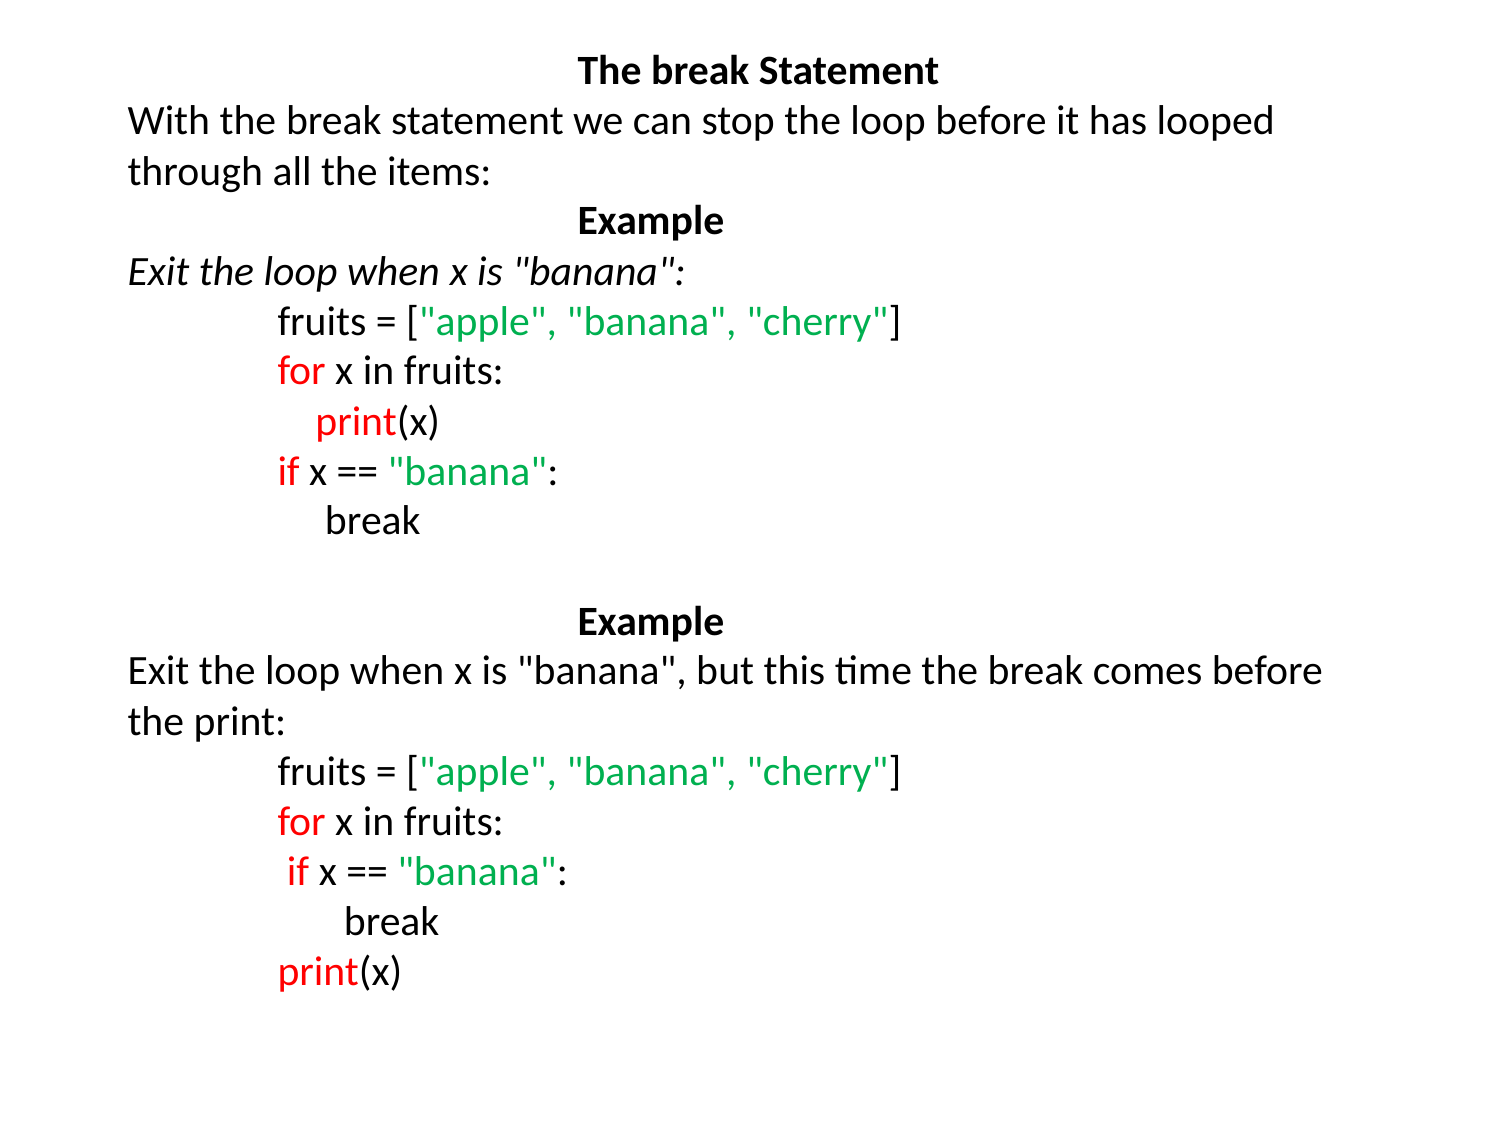

# The break Statement With the break statement we can stop the loop before it has looped through all the items: Example Exit the loop when x is "banana": fruits = ["apple", "banana", "cherry"] for x in fruits:  	    print(x)  	if x == "banana":    	     break Example Exit the loop when x is "banana", but this time the break comes before the print: fruits = ["apple", "banana", "cherry"] for x in fruits:  	 if x == "banana":       	       break   	print(x)